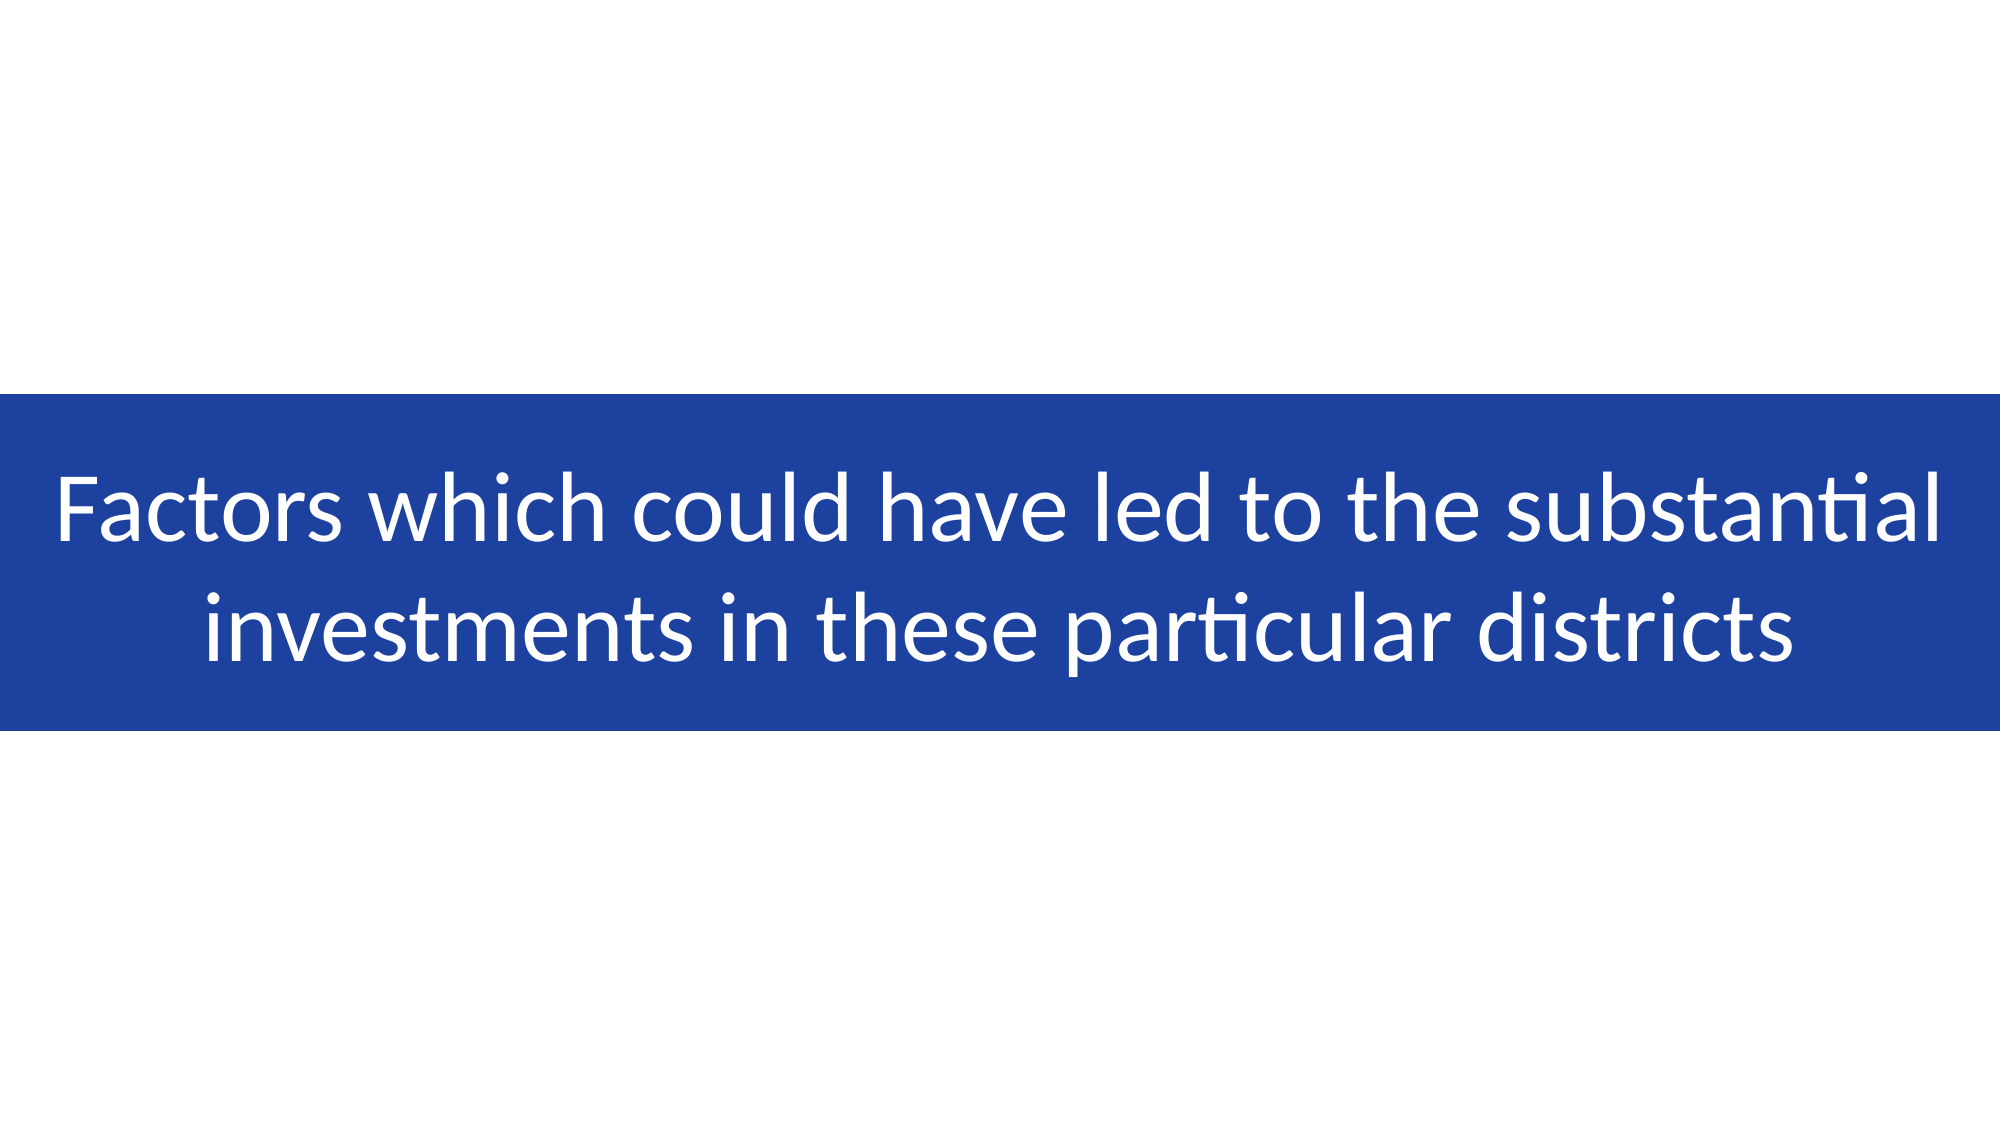

Top 5 districts to buy commercial properties in Telangana

Factors which could have led to the substantial investments in these particular districts